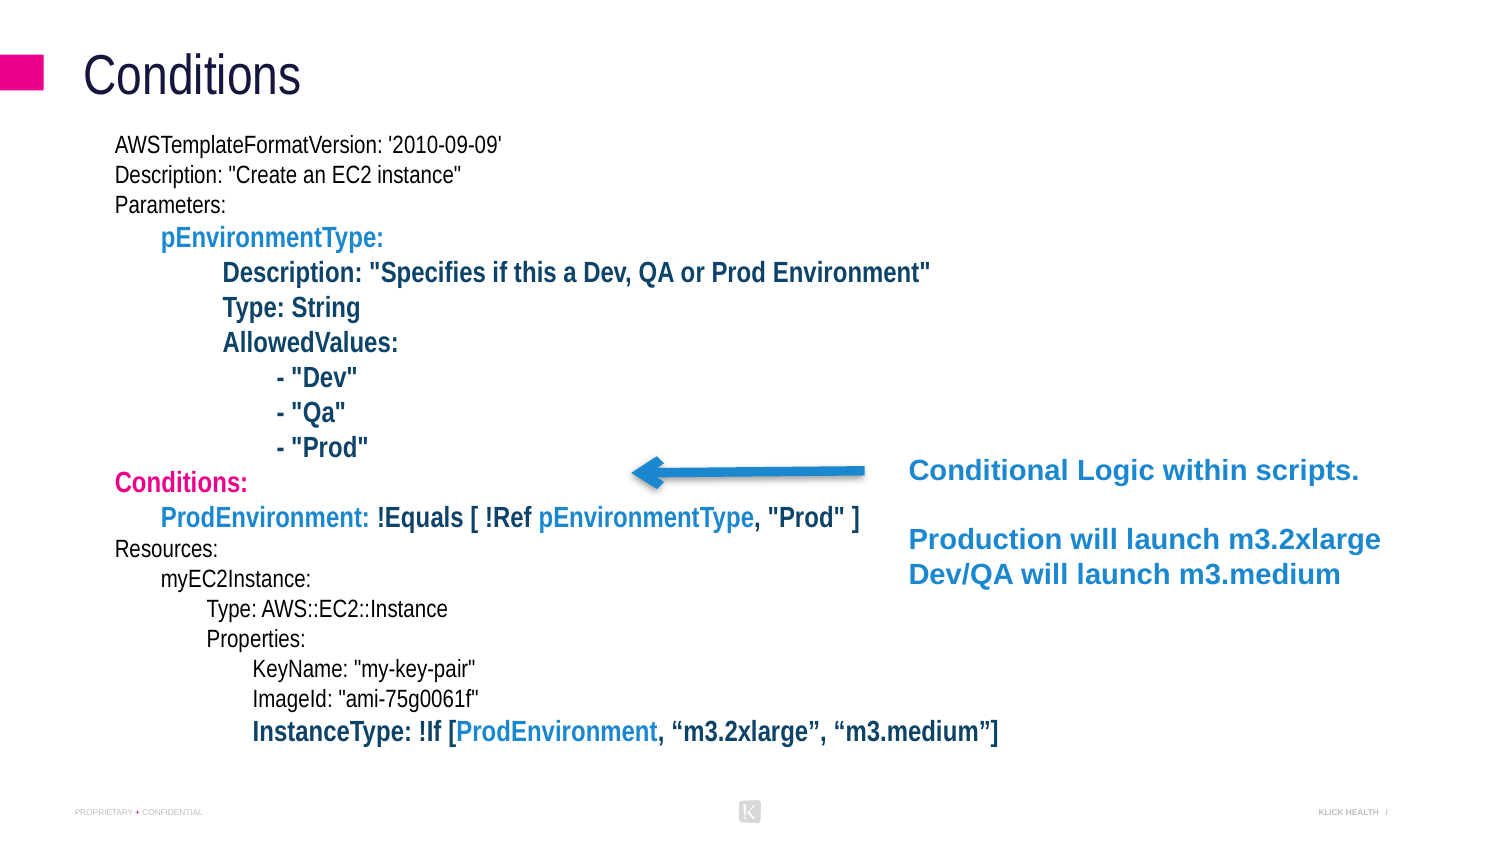

# Conditions
AWSTemplateFormatVersion: '2010-09-09'
Description: "Create an EC2 instance"
Parameters:
        pEnvironmentType:
                Description: "Specifies if this a Dev, QA or Prod Environment"
                Type: String
                AllowedValues:
                        - "Dev"
                        - "Qa"
                        - "Prod"
Conditions:
        ProdEnvironment: !Equals [ !Ref pEnvironmentType, "Prod" ]
Resources:
        myEC2Instance:
                Type: AWS::EC2::Instance
                Properties:
                        KeyName: "my-key-pair"
                        ImageId: "ami-75g0061f"
                        InstanceType: !If [ProdEnvironment, “m3.2xlarge”, “m3.medium”]
Conditional Logic within scripts.

Production will launch m3.2xlarge
Dev/QA will launch m3.medium